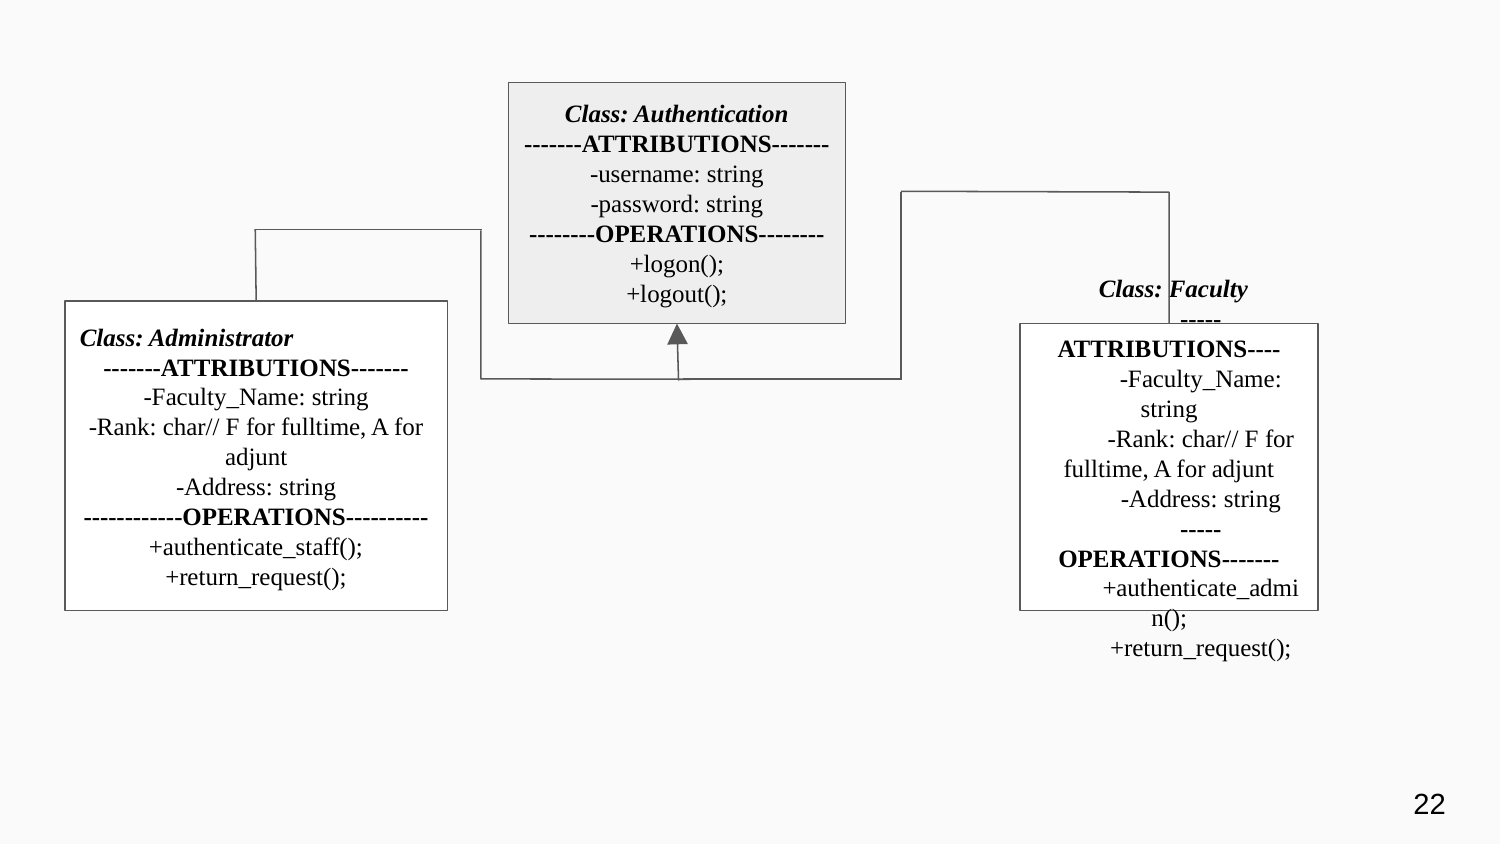

Class: Authentication
-------ATTRIBUTIONS-------
-username: string
-password: string
--------OPERATIONS--------+logon();
+logout();

Class: Administrator
-------ATTRIBUTIONS-------
-Faculty_Name: string
-Rank: char// F for fulltime, A for adjunt
-Address: string
------------OPERATIONS----------
+authenticate_staff();
+return_request();
Class: Faculty
-----ATTRIBUTIONS----
-Faculty_Name: string
-Rank: char// F for fulltime, A for adjunt
-Address: string
-----OPERATIONS-------
+authenticate_admin();
+return_request();
22